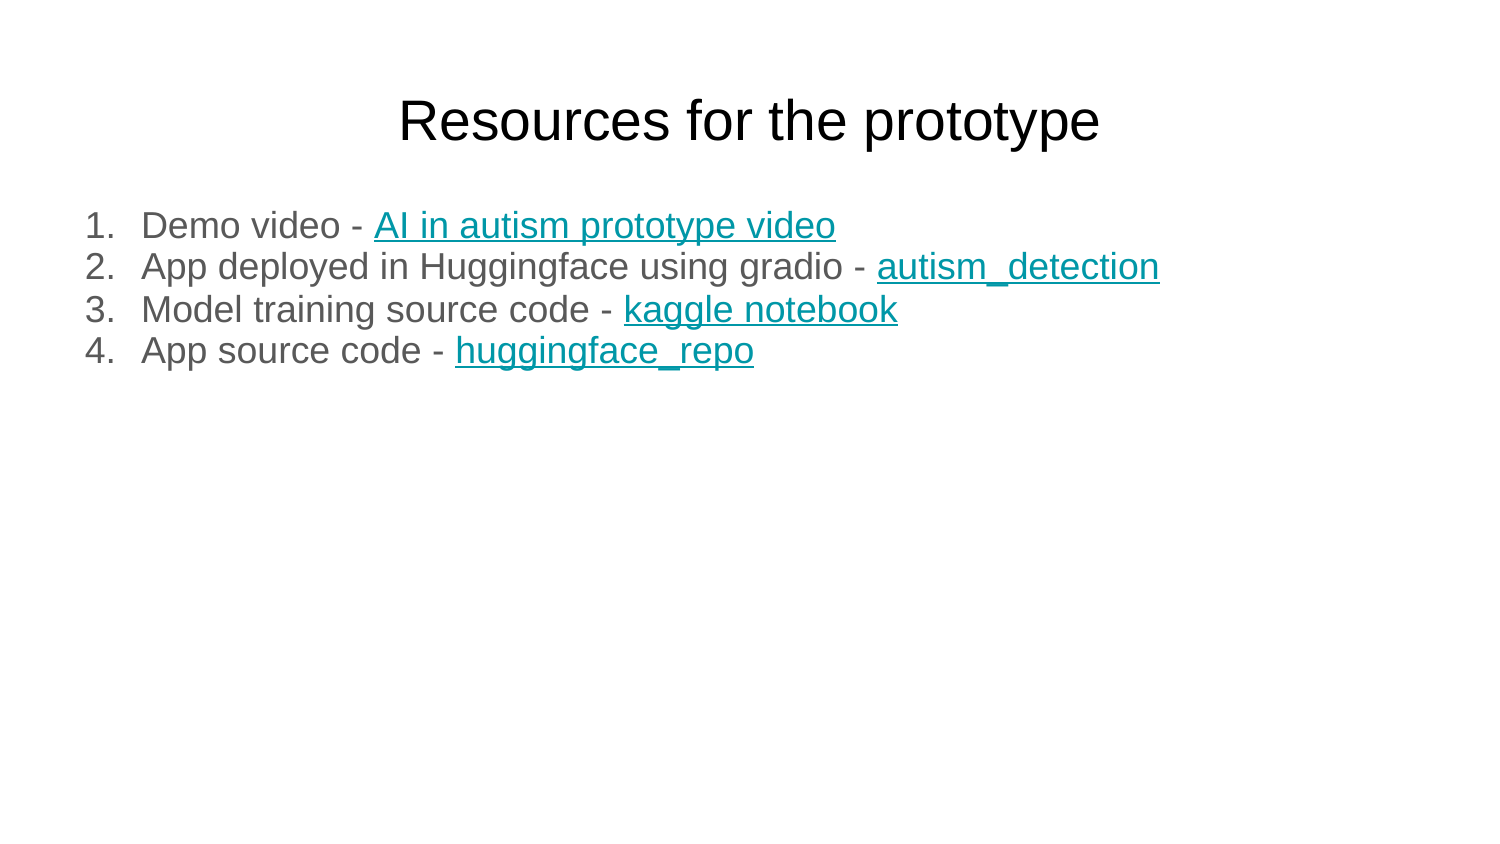

# Resources for the prototype
Demo video - AI in autism prototype video
App deployed in Huggingface using gradio - autism_detection
Model training source code - kaggle notebook
App source code - huggingface_repo